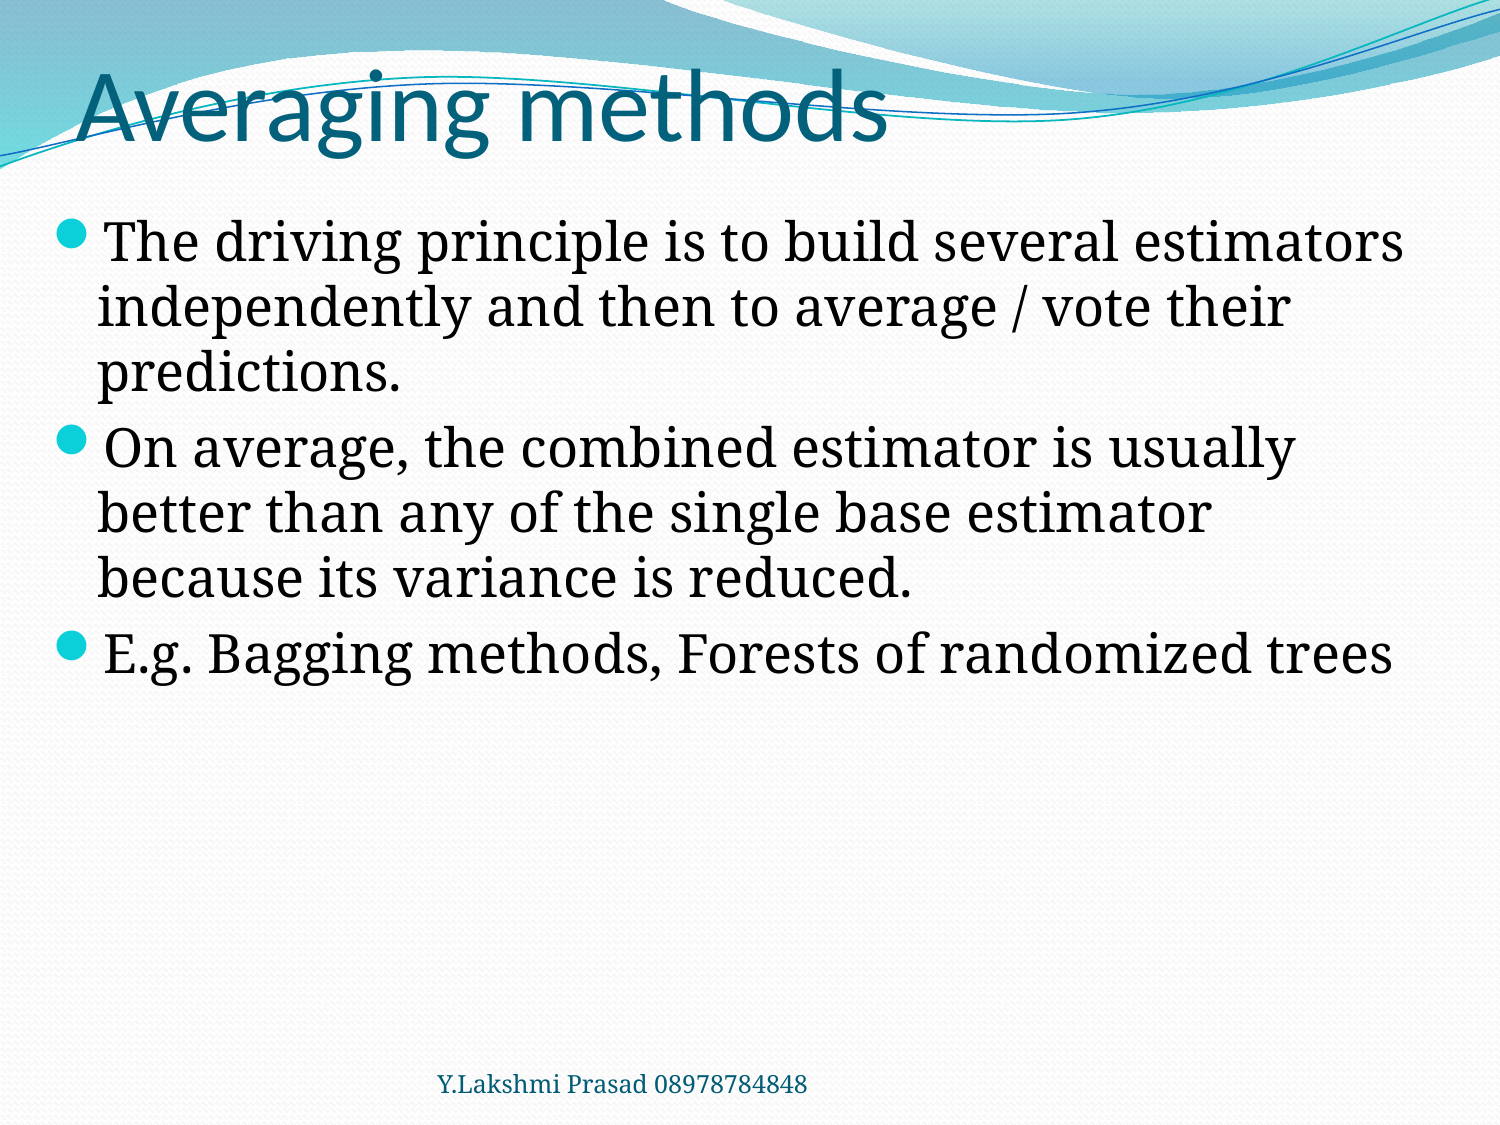

# Averaging methods
The driving principle is to build several estimators independently and then to average / vote their predictions.
On average, the combined estimator is usually better than any of the single base estimator because its variance is reduced.
E.g. Bagging methods, Forests of randomized trees

Y.Lakshmi Prasad 08978784848